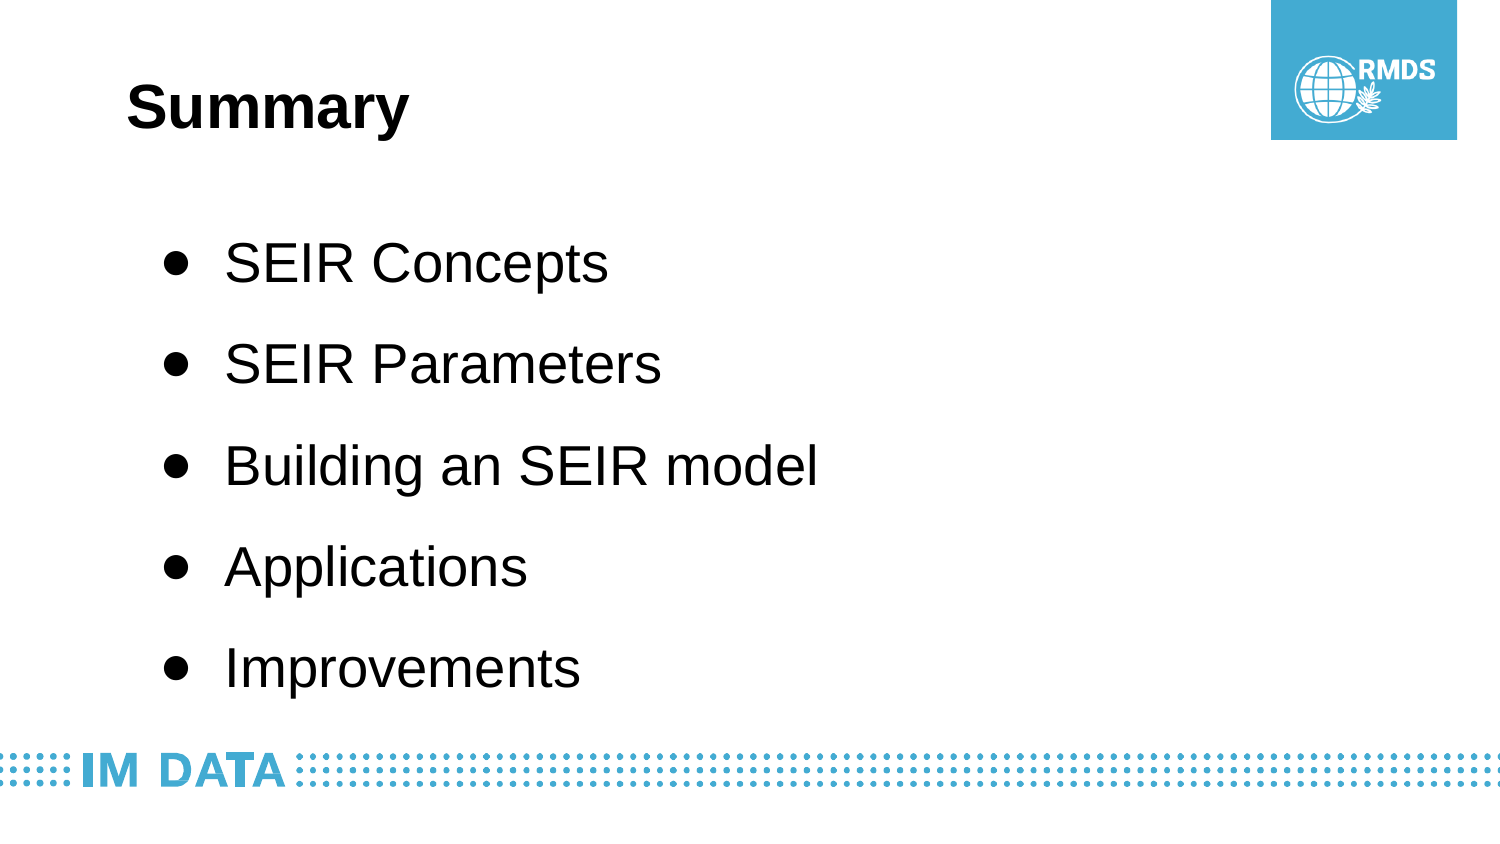

Summary
SEIR Concepts
SEIR Parameters
Building an SEIR model
Applications
Improvements